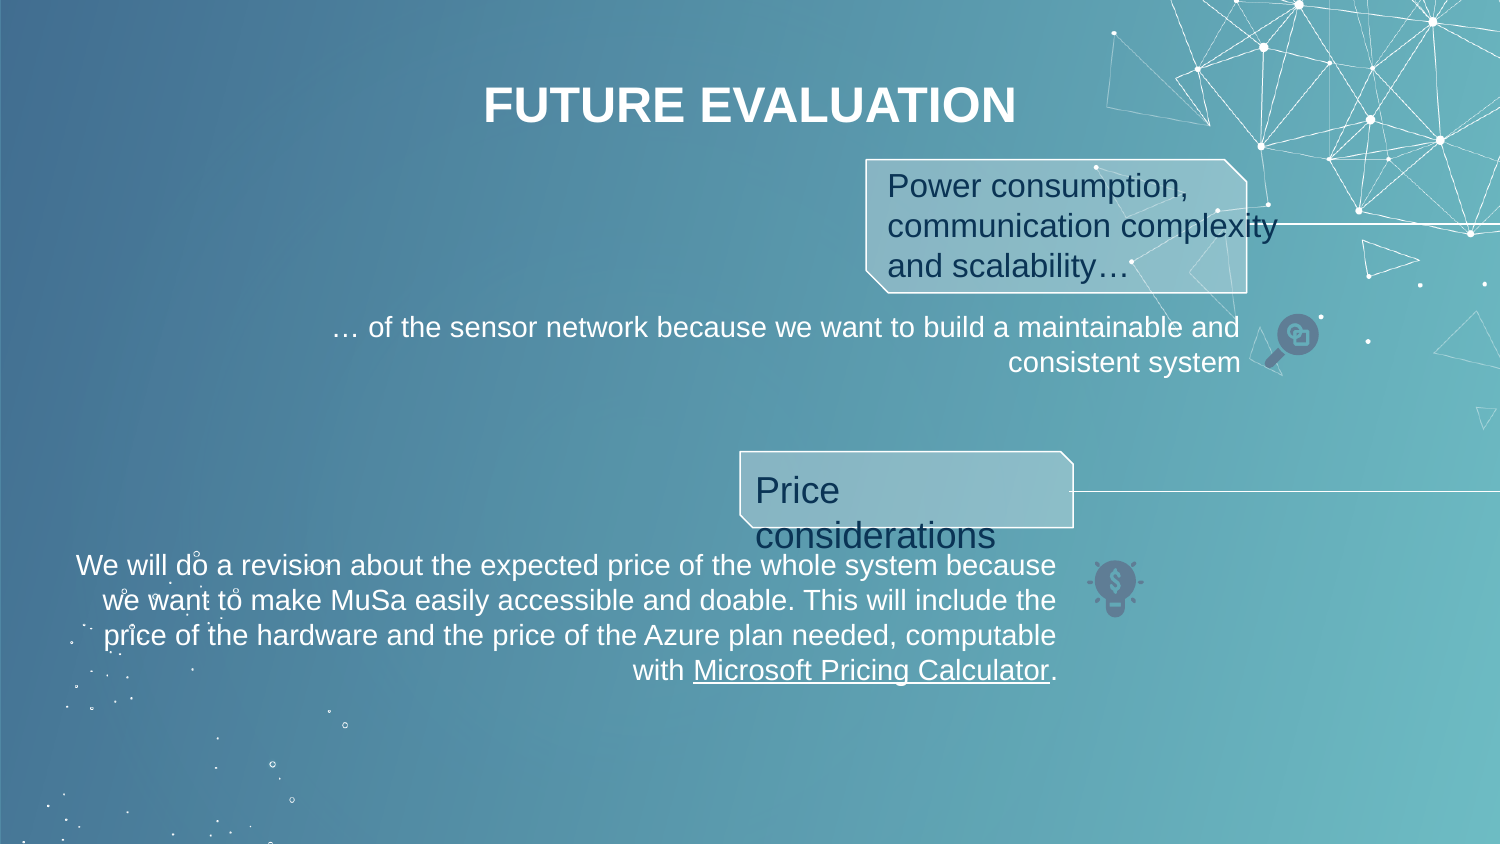

# FUTURE EVALUATION
Power consumption, communication complexity
and scalability…

… of the sensor network because we want to build a maintainable and consistent system

Price considerations

 We will do a revision about the expected price of the whole system because we want to make MuSa easily accessible and doable. This will include the price of the hardware and the price of the Azure plan needed, computable with Microsoft Pricing Calculator.